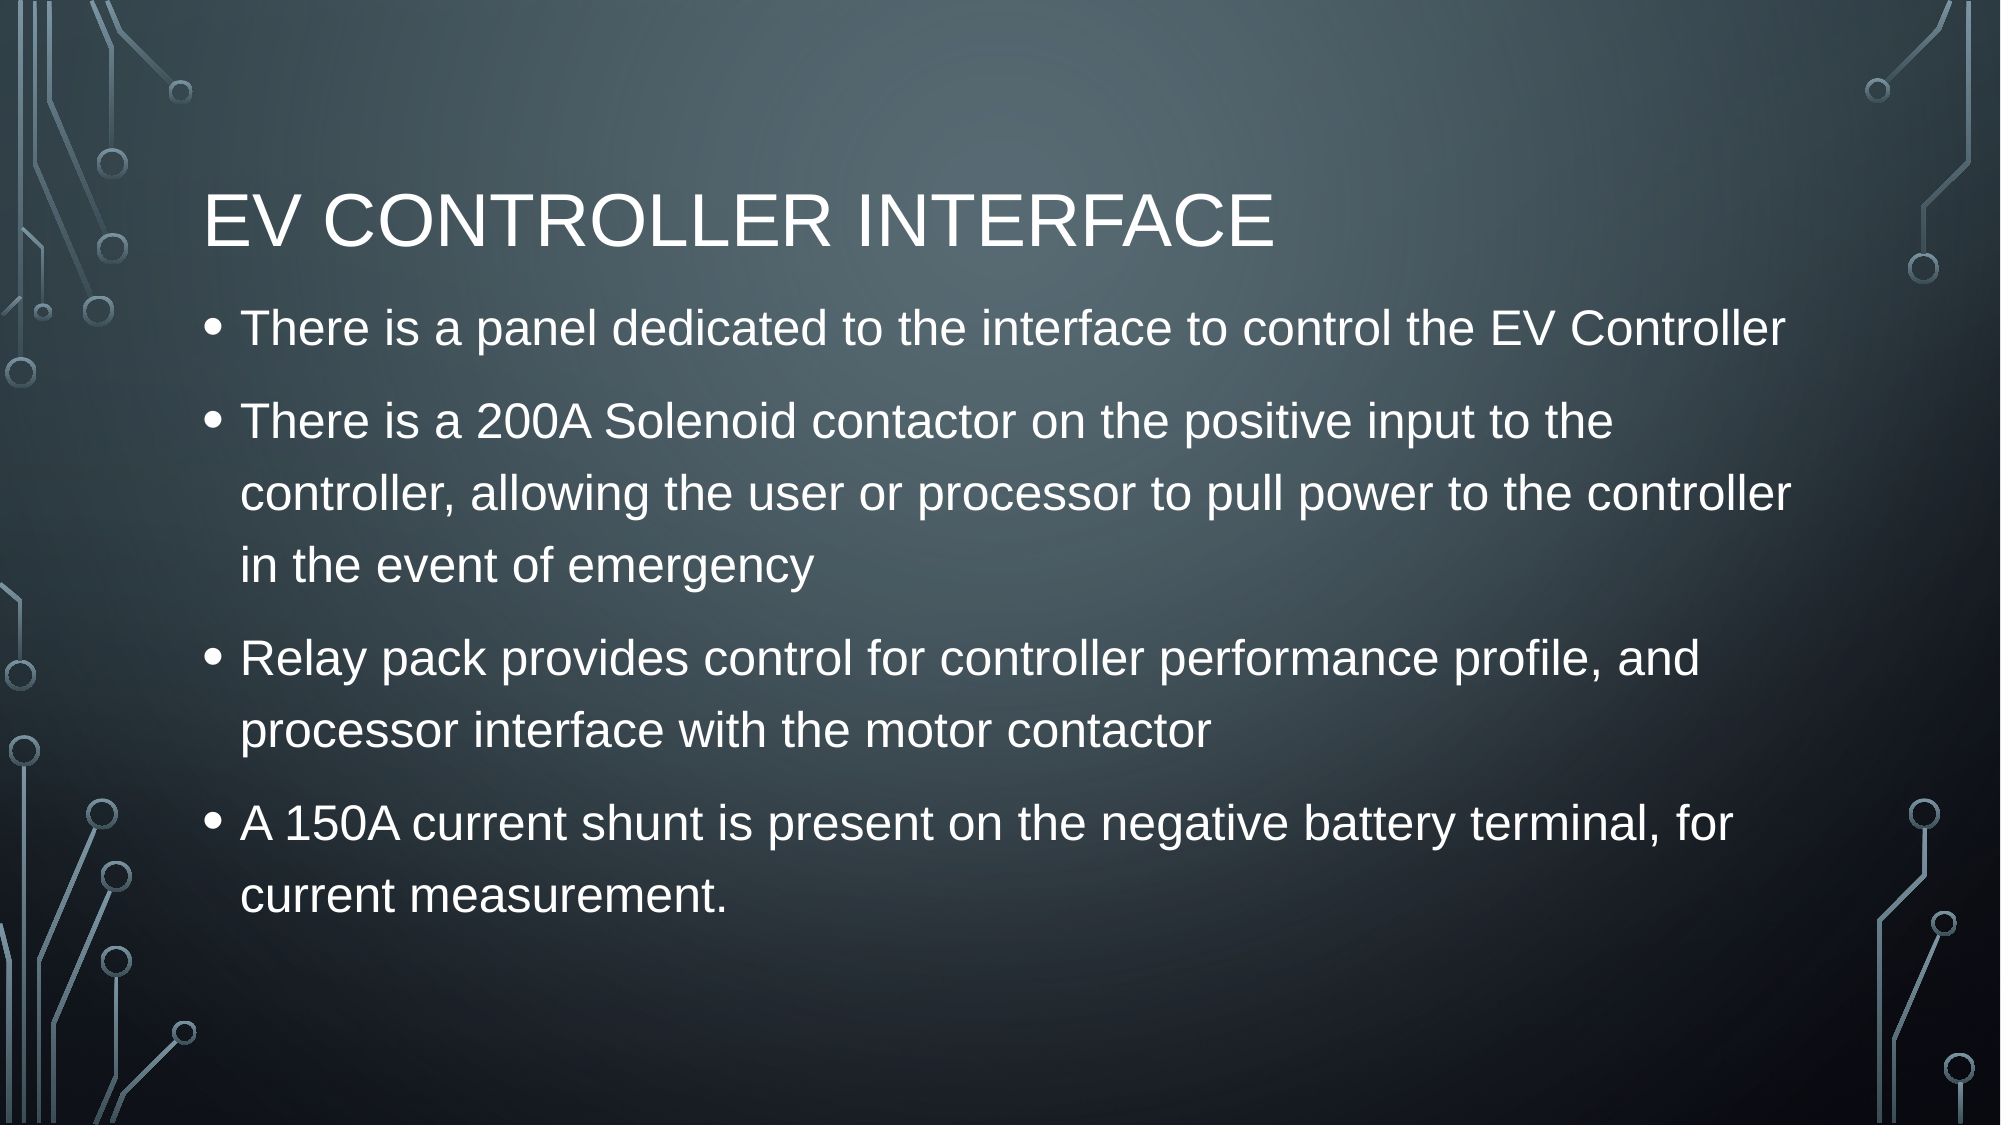

# EV Controller interface
There is a panel dedicated to the interface to control the EV Controller
There is a 200A Solenoid contactor on the positive input to the controller, allowing the user or processor to pull power to the controller in the event of emergency
Relay pack provides control for controller performance profile, and processor interface with the motor contactor
A 150A current shunt is present on the negative battery terminal, for current measurement.